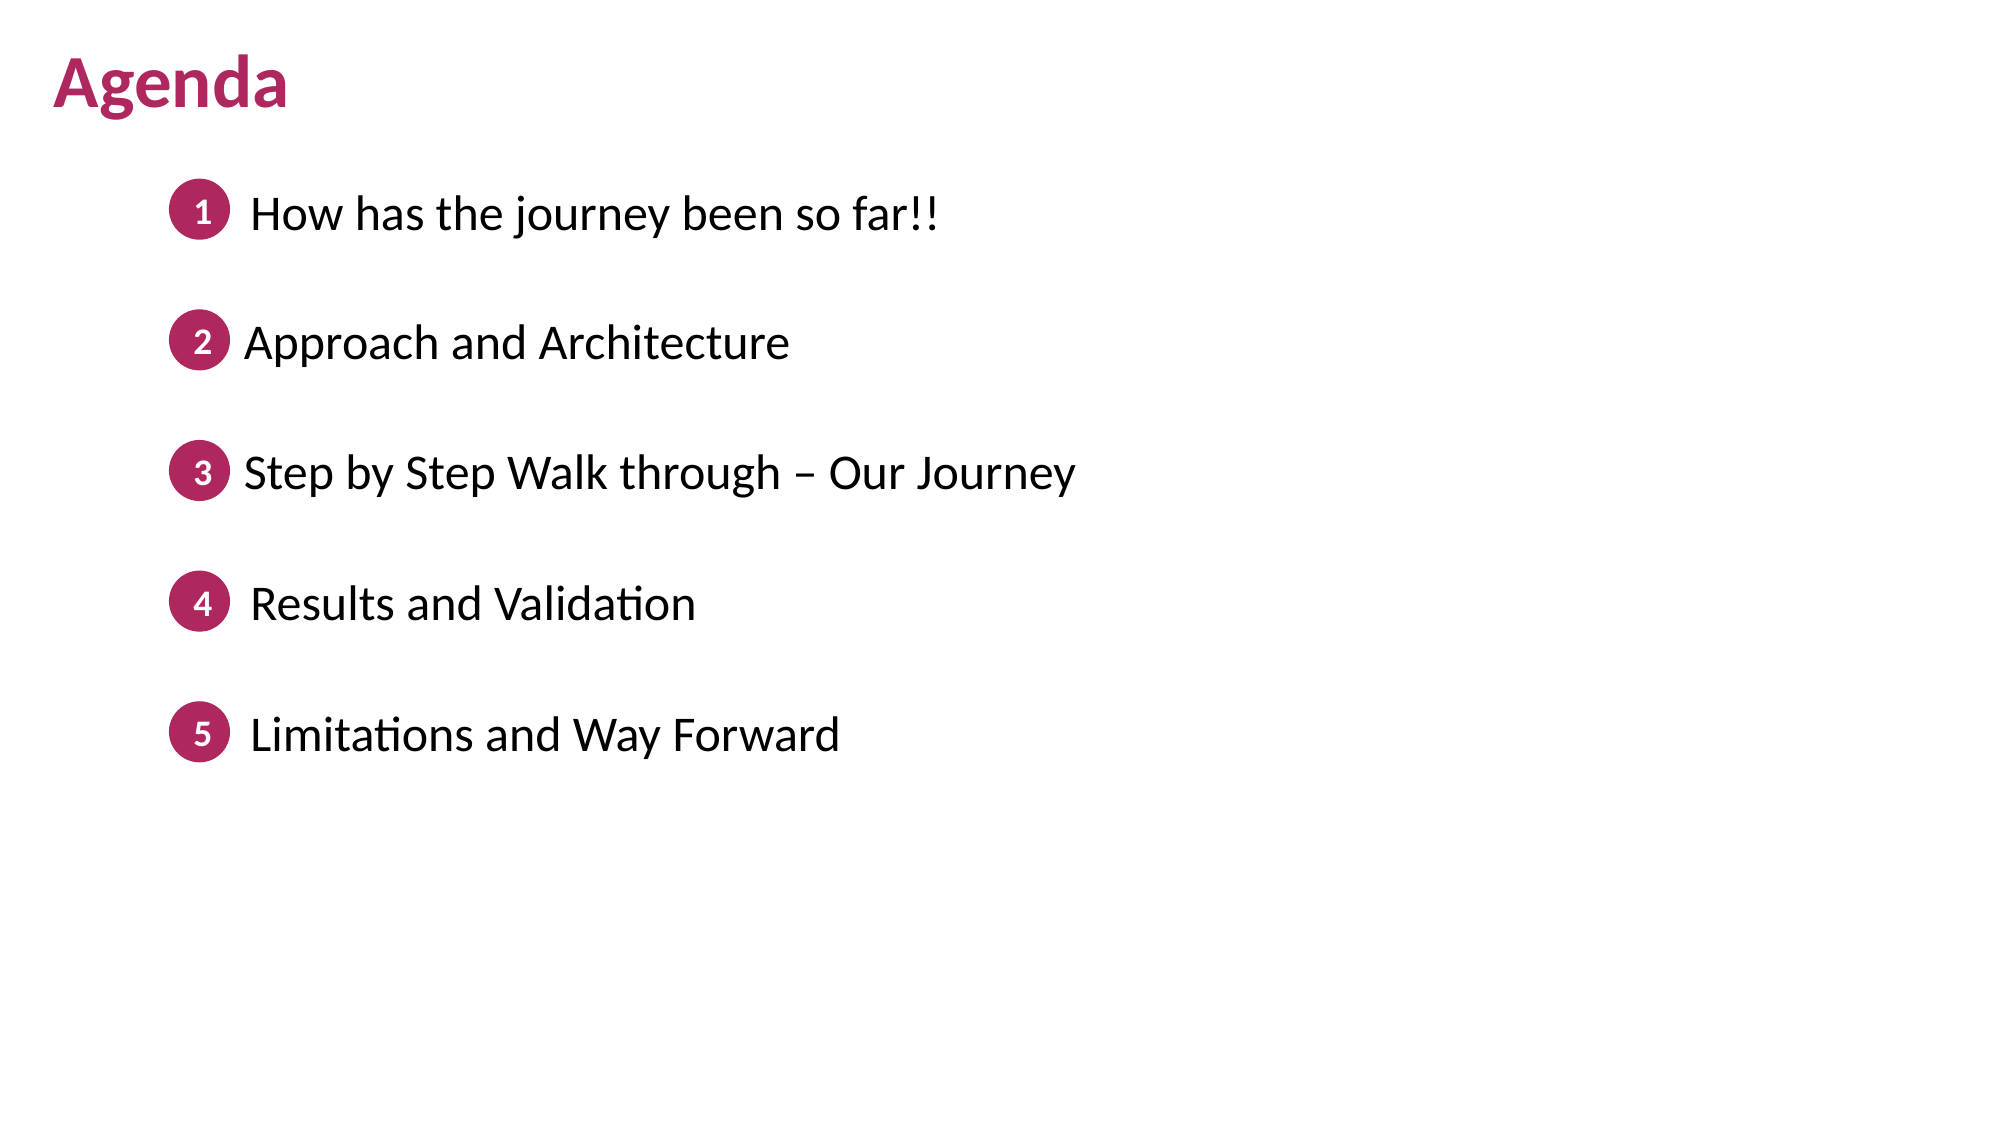

Agenda
How has the journey been so far!!
1
Approach and Architecture
2
Step by Step Walk through – Our Journey
3
Results and Validation
4
Limitations and Way Forward
5